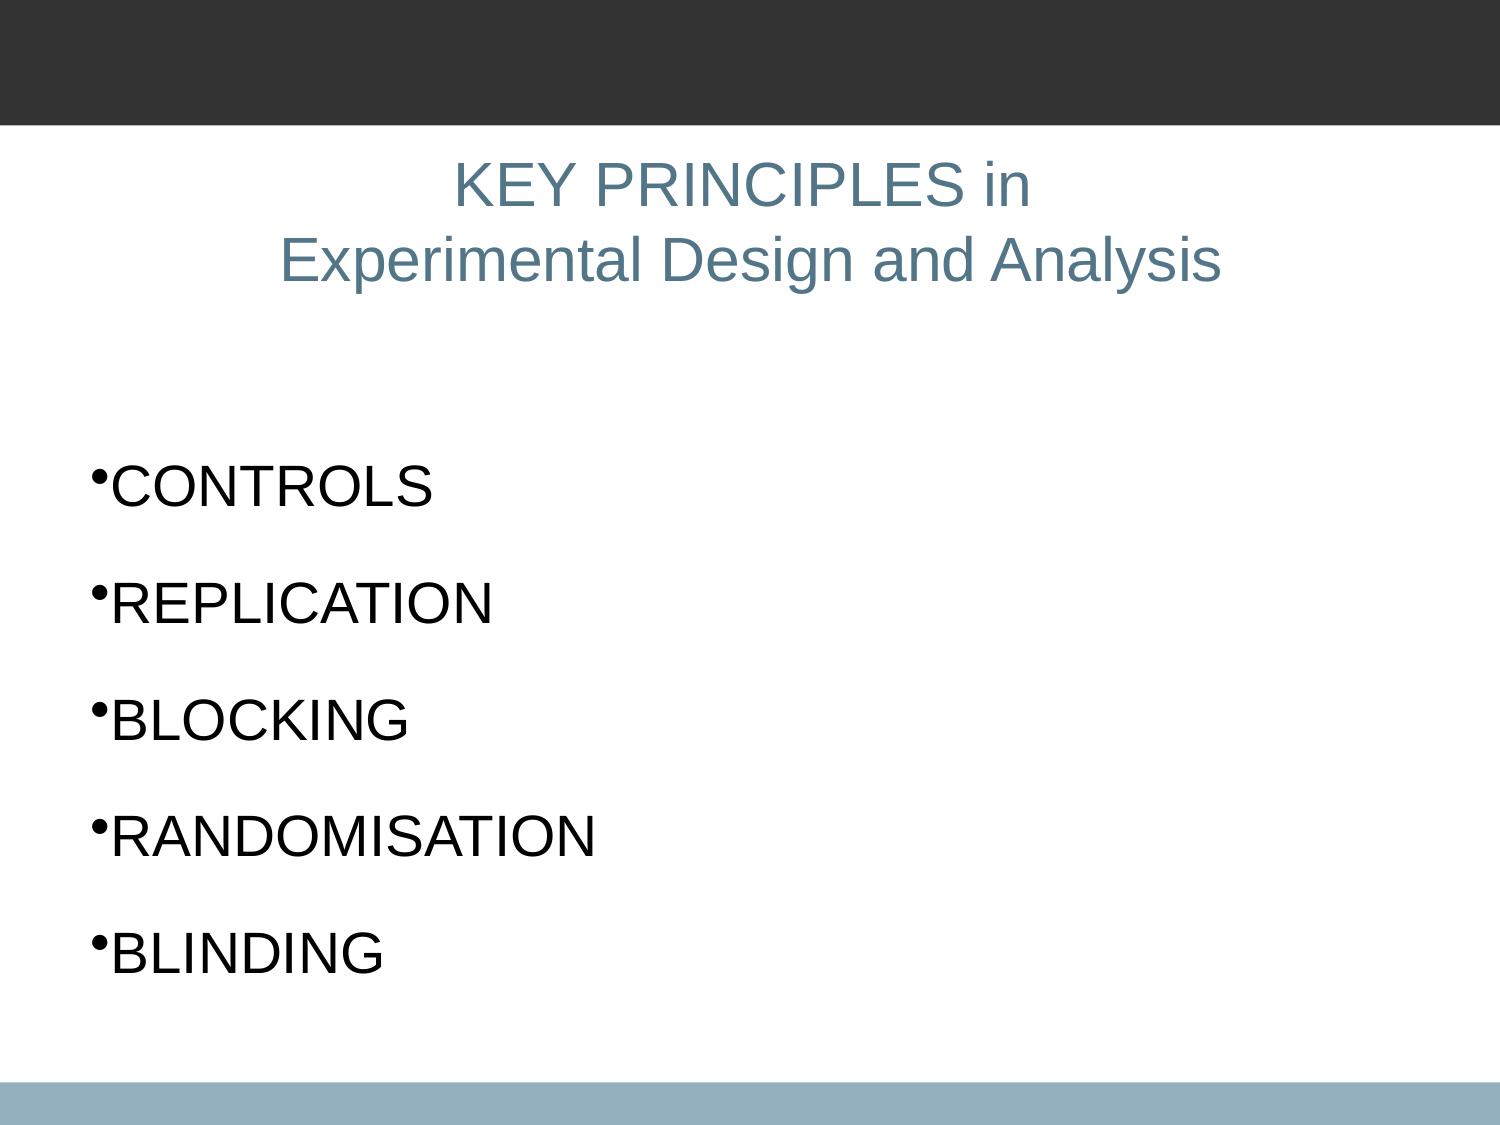

# KEY PRINCIPLES in Experimental Design and Analysis

CONTROLS
REPLICATION
BLOCKING
RANDOMISATION
BLINDING